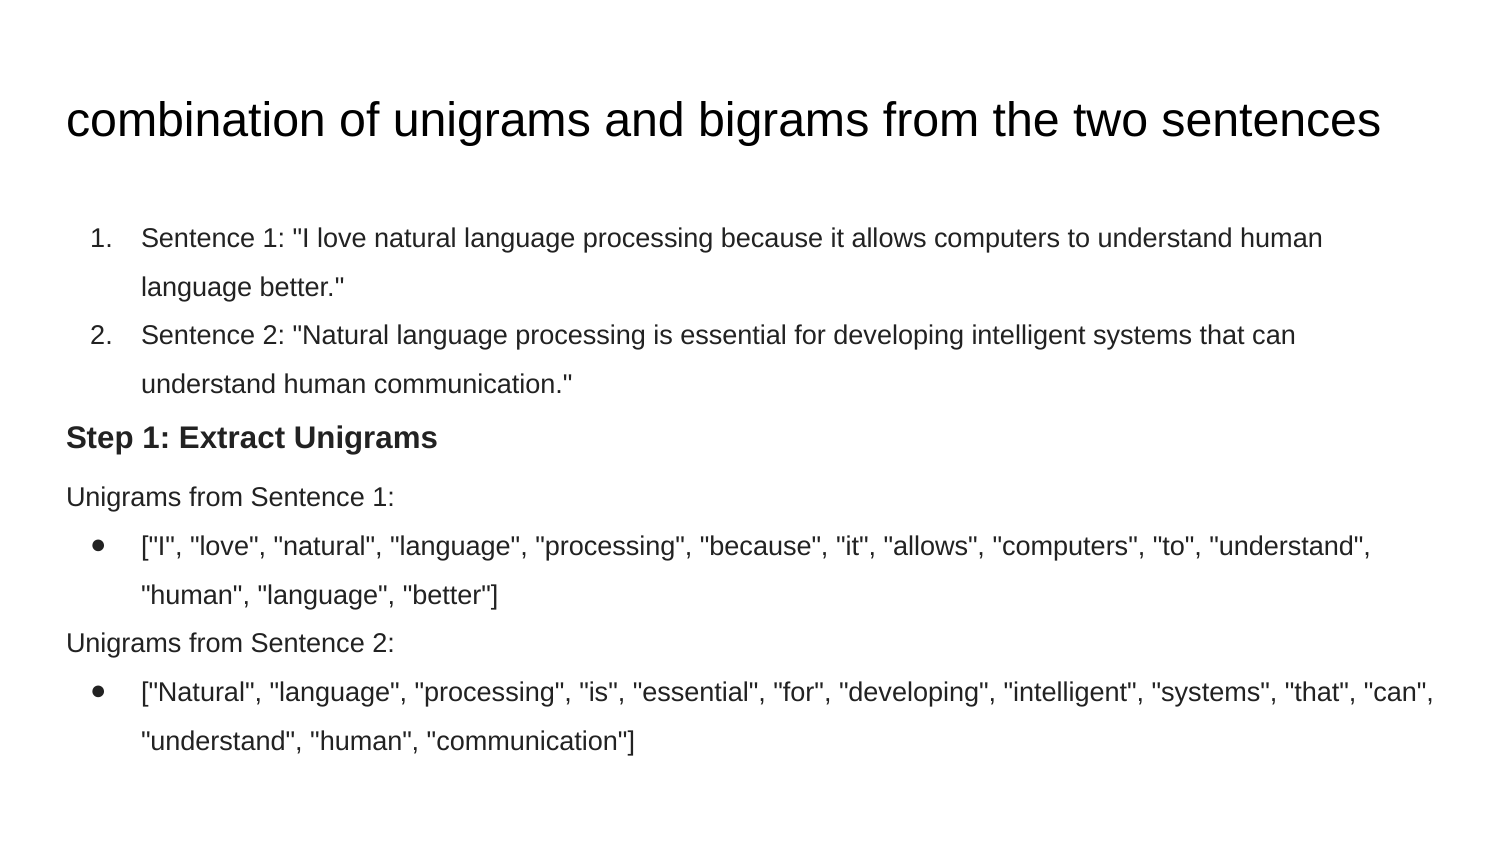

# combination of unigrams and bigrams from the two sentences
Sentence 1: "I love natural language processing because it allows computers to understand human language better."
Sentence 2: "Natural language processing is essential for developing intelligent systems that can understand human communication."
Step 1: Extract Unigrams
Unigrams from Sentence 1:
["I", "love", "natural", "language", "processing", "because", "it", "allows", "computers", "to", "understand", "human", "language", "better"]
Unigrams from Sentence 2:
["Natural", "language", "processing", "is", "essential", "for", "developing", "intelligent", "systems", "that", "can", "understand", "human", "communication"]